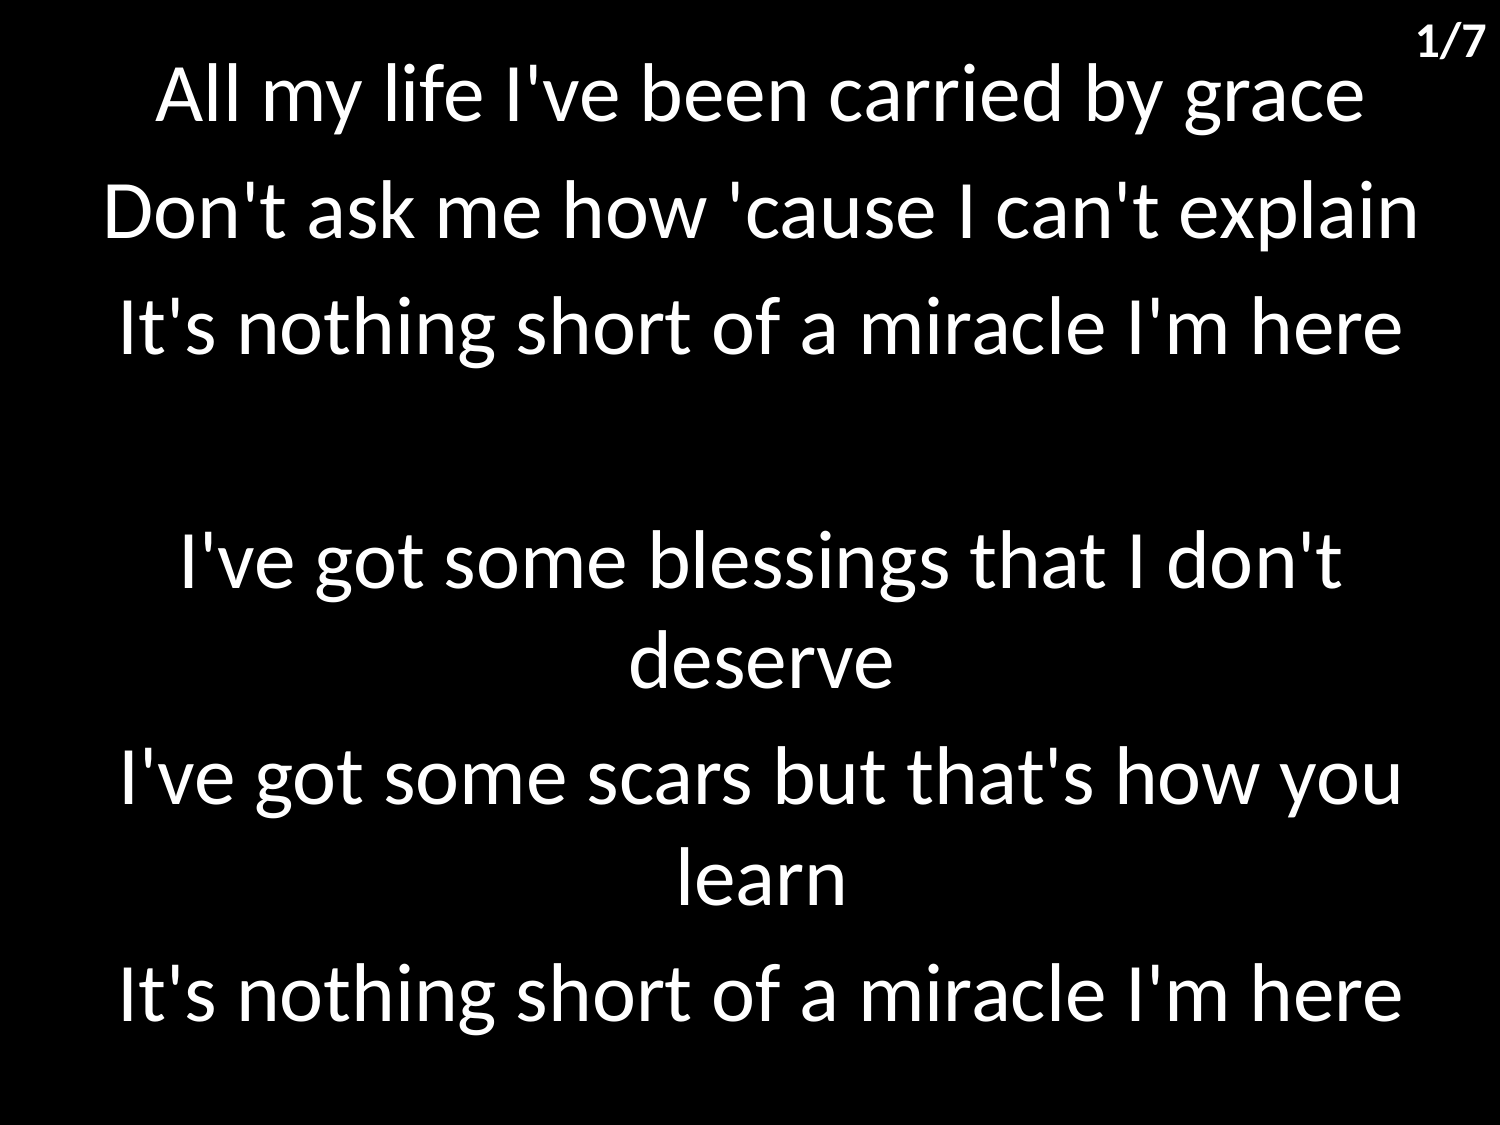

1/7
All my life I've been carried by grace
Don't ask me how 'cause I can't explain
It's nothing short of a miracle I'm here

I've got some blessings that I don't deserve
I've got some scars but that's how you learn
It's nothing short of a miracle I'm here